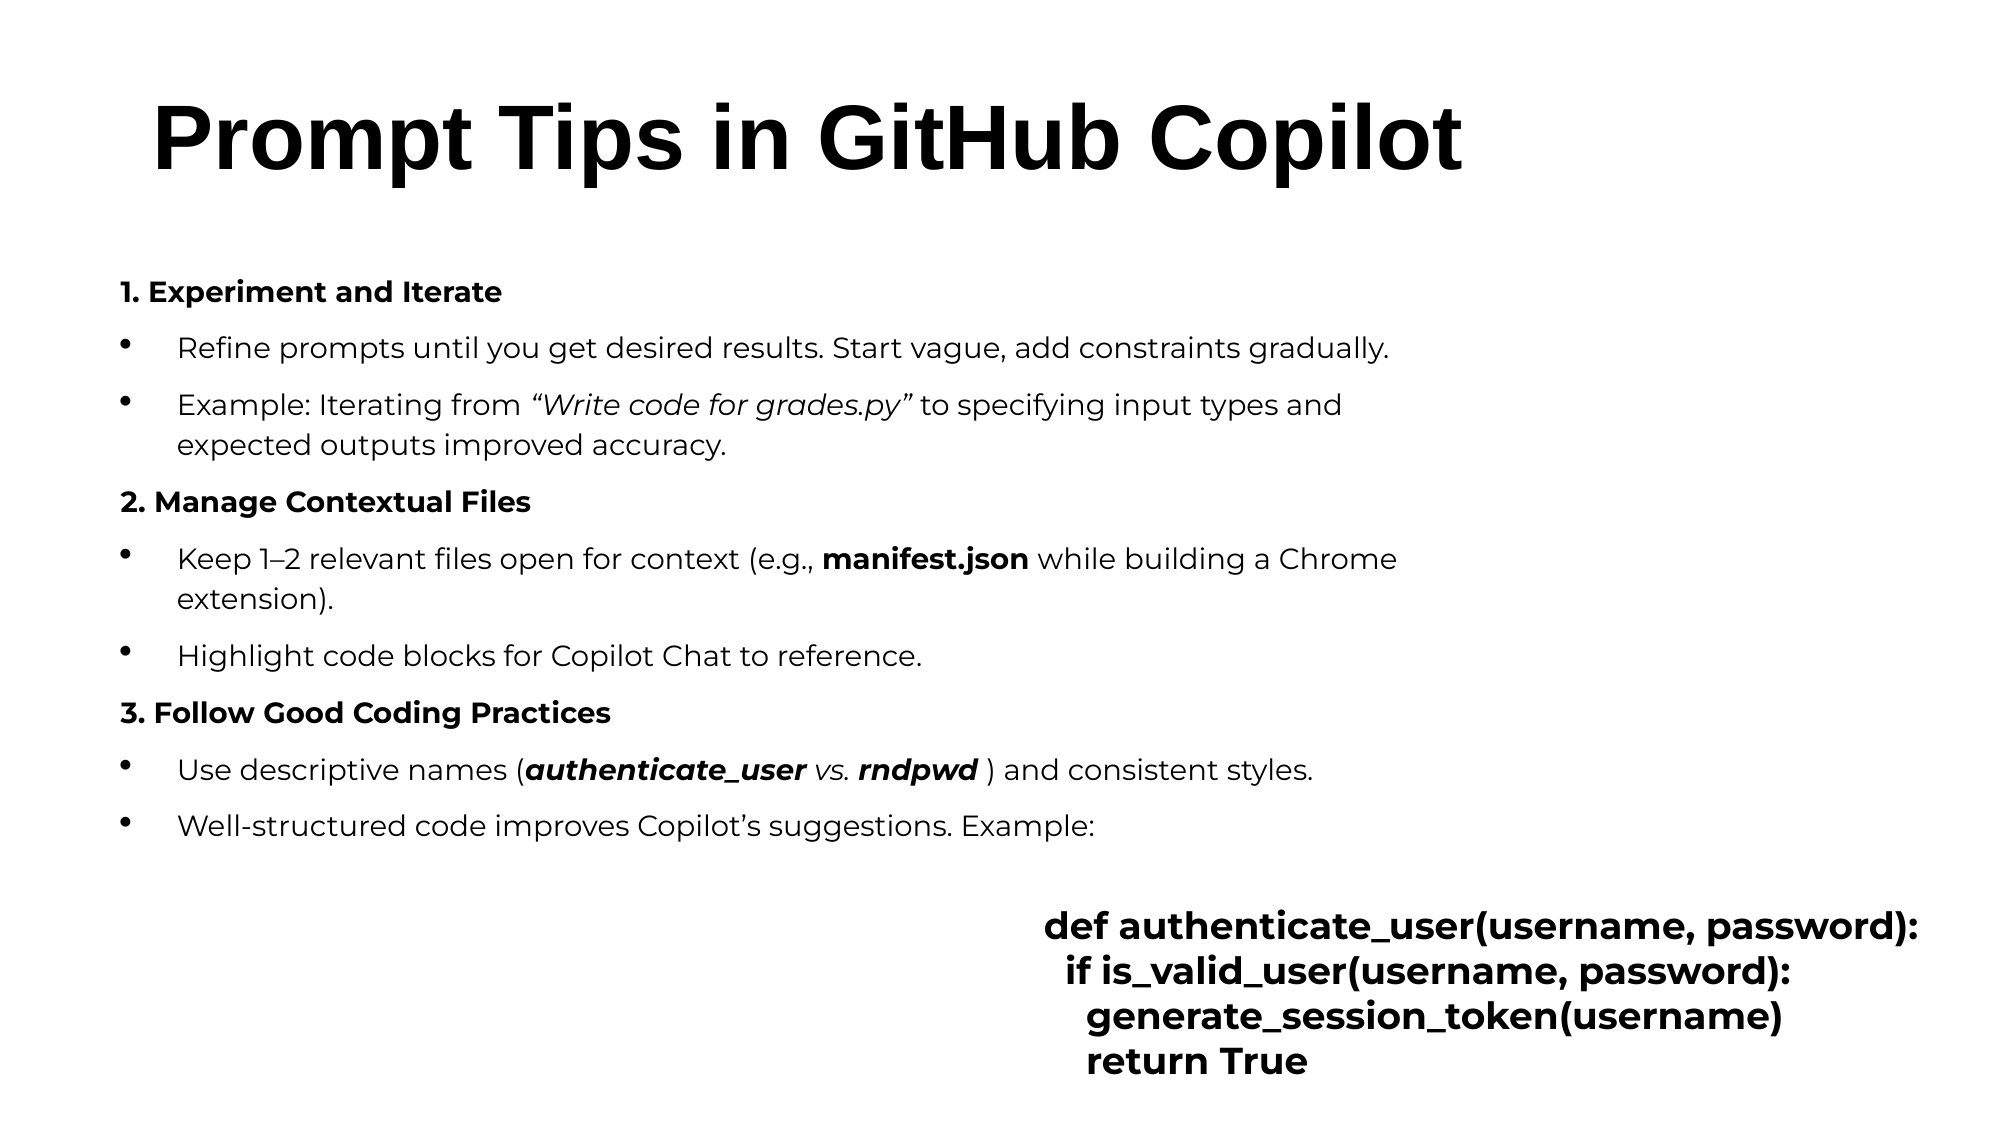

# Prompt Tips in GitHub Copilot
1. Experiment and Iterate
Refine prompts until you get desired results. Start vague, add constraints gradually.
Example: Iterating from “Write code for grades.py” to specifying input types and expected outputs improved accuracy.
2. Manage Contextual Files
Keep 1–2 relevant files open for context (e.g., manifest.json while building a Chrome extension).
Highlight code blocks for Copilot Chat to reference.
3. Follow Good Coding Practices
Use descriptive names (authenticate_user vs. rndpwd ) and consistent styles.
Well-structured code improves Copilot’s suggestions. Example:
def authenticate_user(username, password):
  if is_valid_user(username, password):
    generate_session_token(username)
    return True